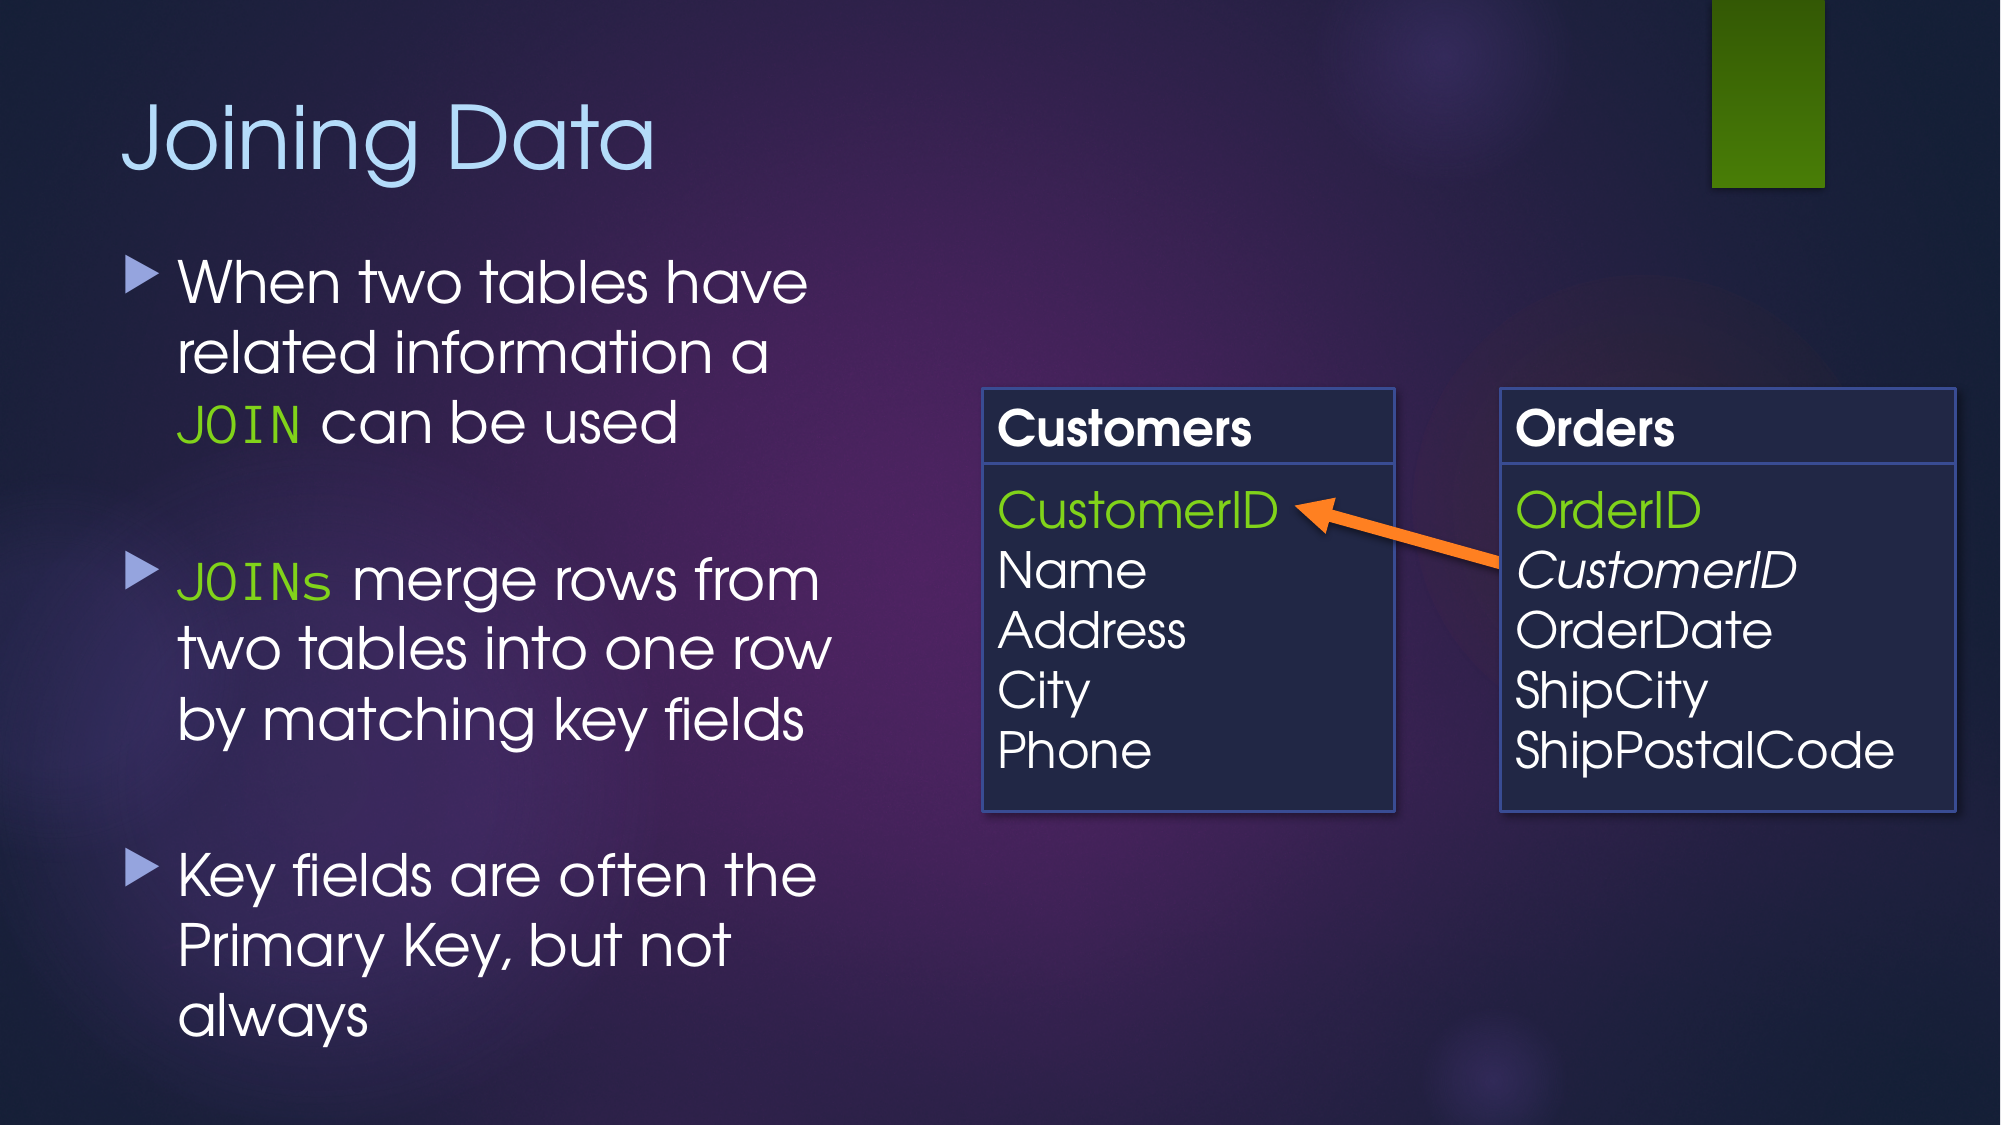

# Joining Data
When two tables have related information a JOIN can be used

JOINs merge rows from two tables into one row by matching key fields

Key fields are often the Primary Key, but not always
CustomerID
Name
Address
City
Phone

Customers
OrderID
CustomerID
OrderDate
ShipCity
ShipPostalCode
Orders